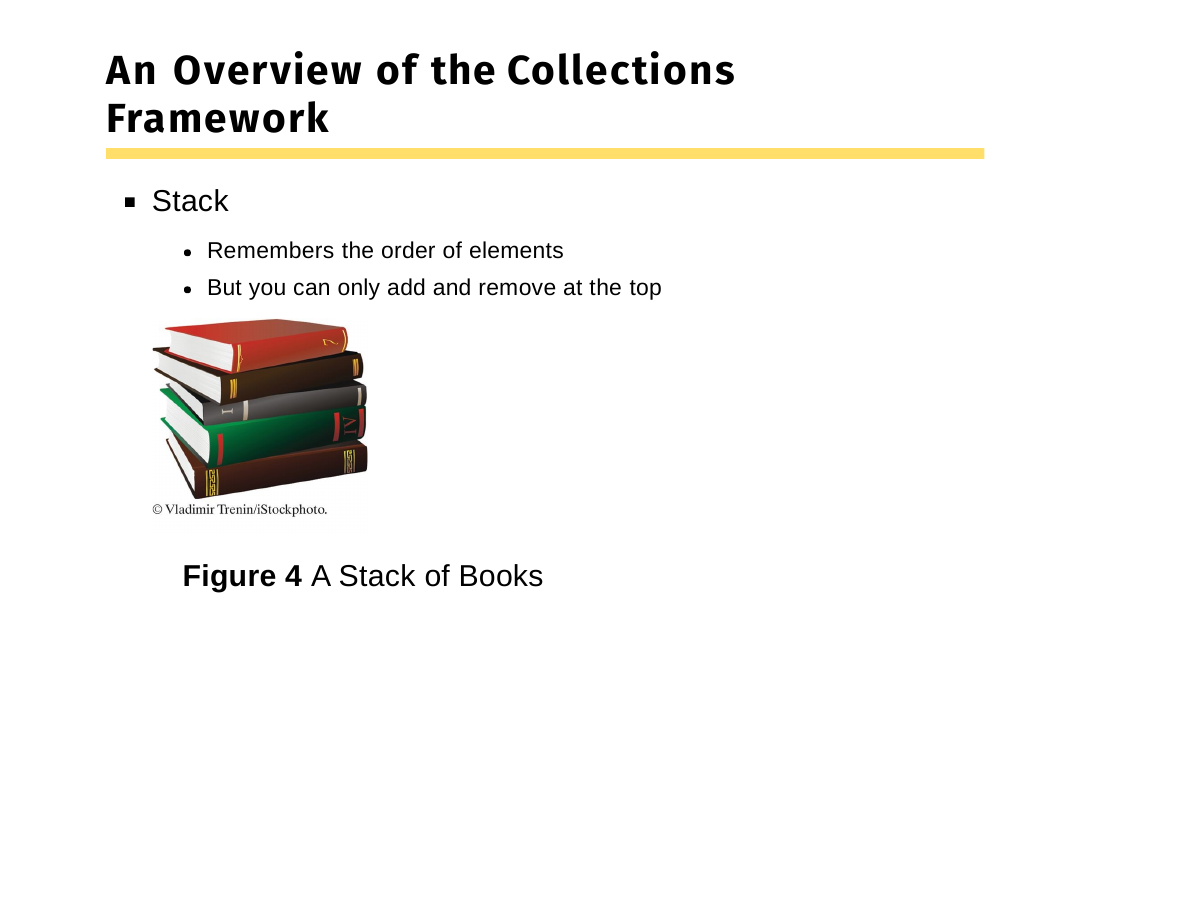

# An Overview of the Collections  Framework

Stack
Remembers the order of elements
But you can only add and remove at the top

Figure 4 A Stack of Books